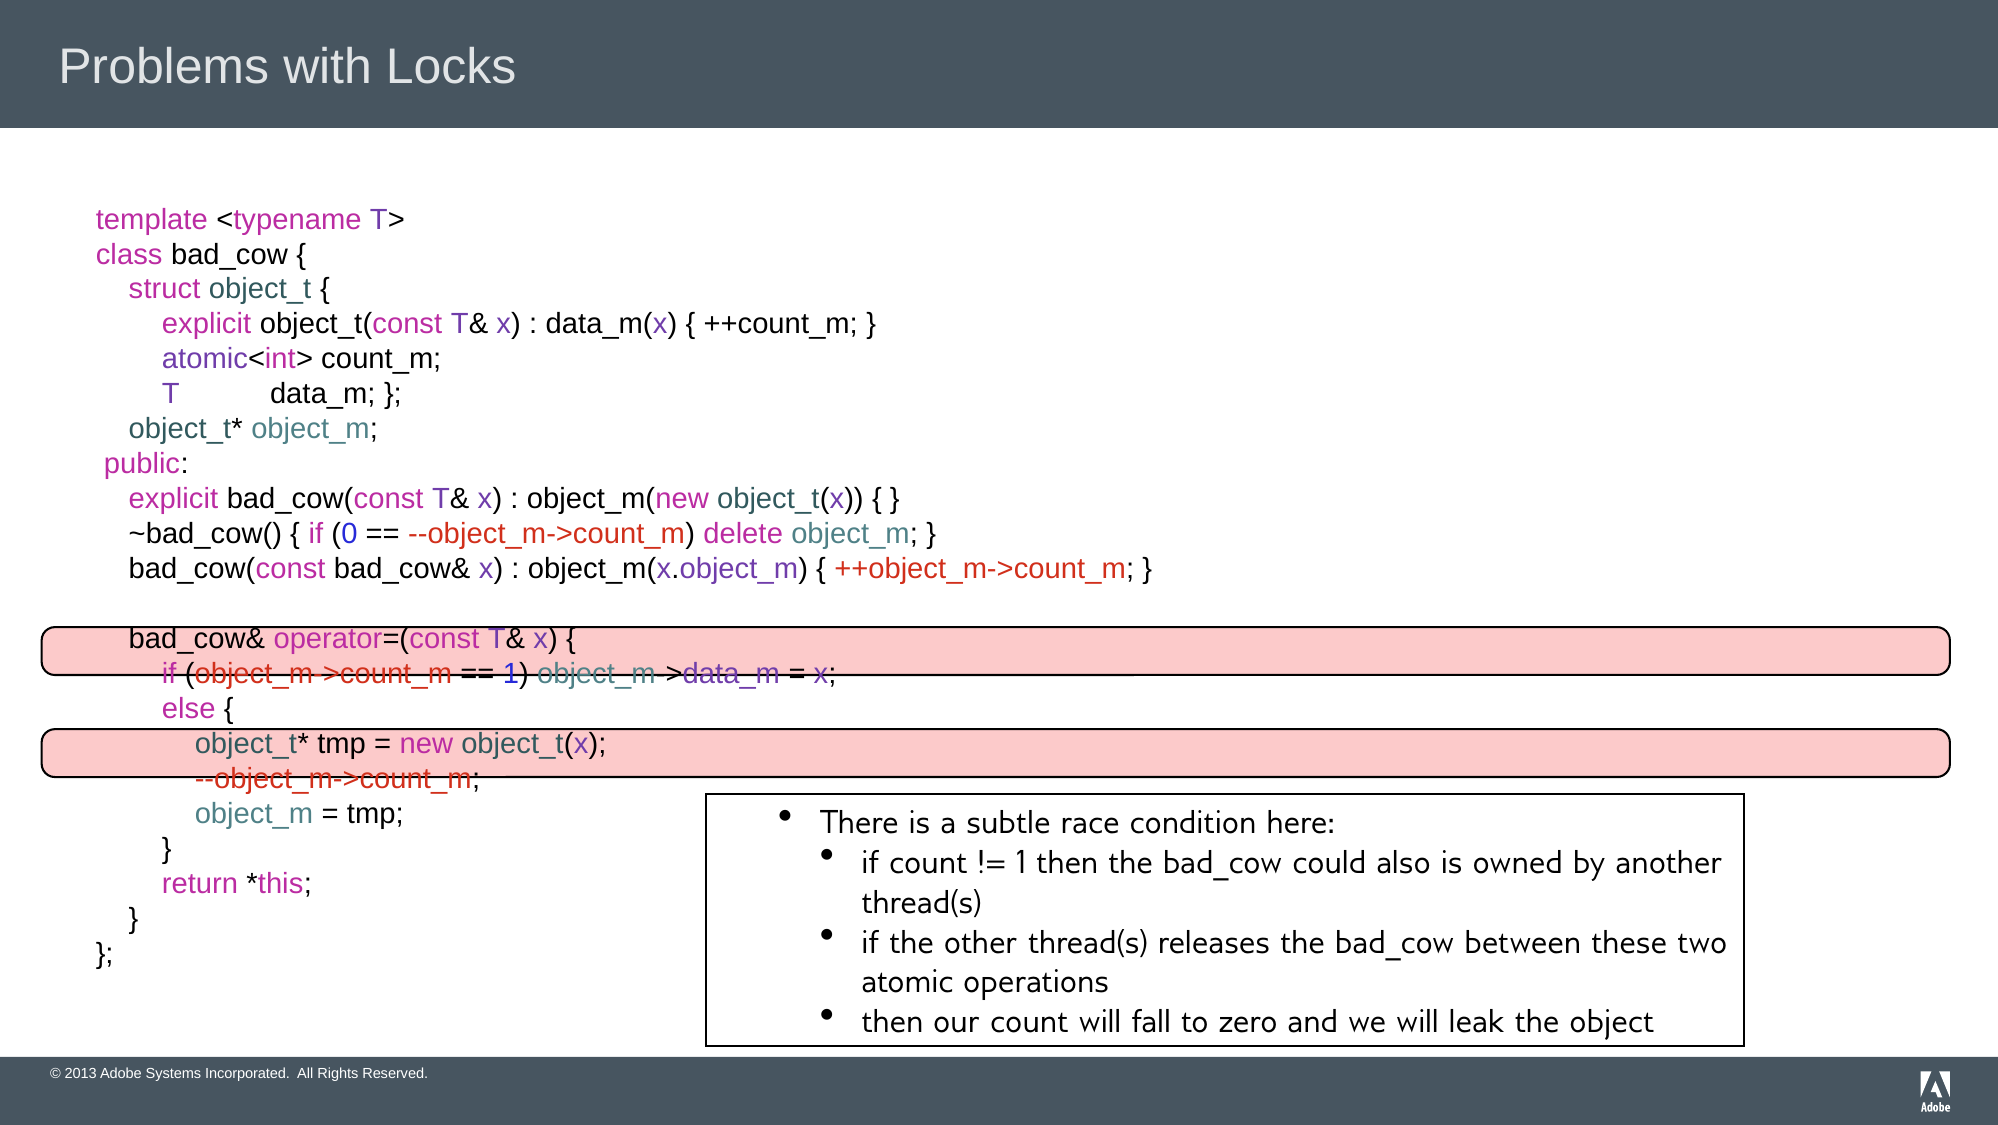

# Problems with Locks
template <typename T>
class bad_cow {
    struct object_t {
        explicit object_t(const T& x) : data_m(x) { ++count_m; }
        atomic<int> count_m;
        T           data_m; };
    object_t* object_m;
 public:
    explicit bad_cow(const T& x) : object_m(new object_t(x)) { }
    ~bad_cow() { if (0 == --object_m->count_m) delete object_m; }
    bad_cow(const bad_cow& x) : object_m(x.object_m) { ++object_m->count_m; }

    bad_cow& operator=(const T& x) {
        if (object_m->count_m == 1) object_m->data_m = x;
        else {
            object_t* tmp = new object_t(x);
            --object_m->count_m;
            object_m = tmp;
        }
        return *this;
    }
};

There is a subtle race condition here:
if count != 1 then the bad_cow could also is owned by another thread(s)
if the other thread(s) releases the bad_cow between these two atomic operations
then our count will fall to zero and we will leak the object